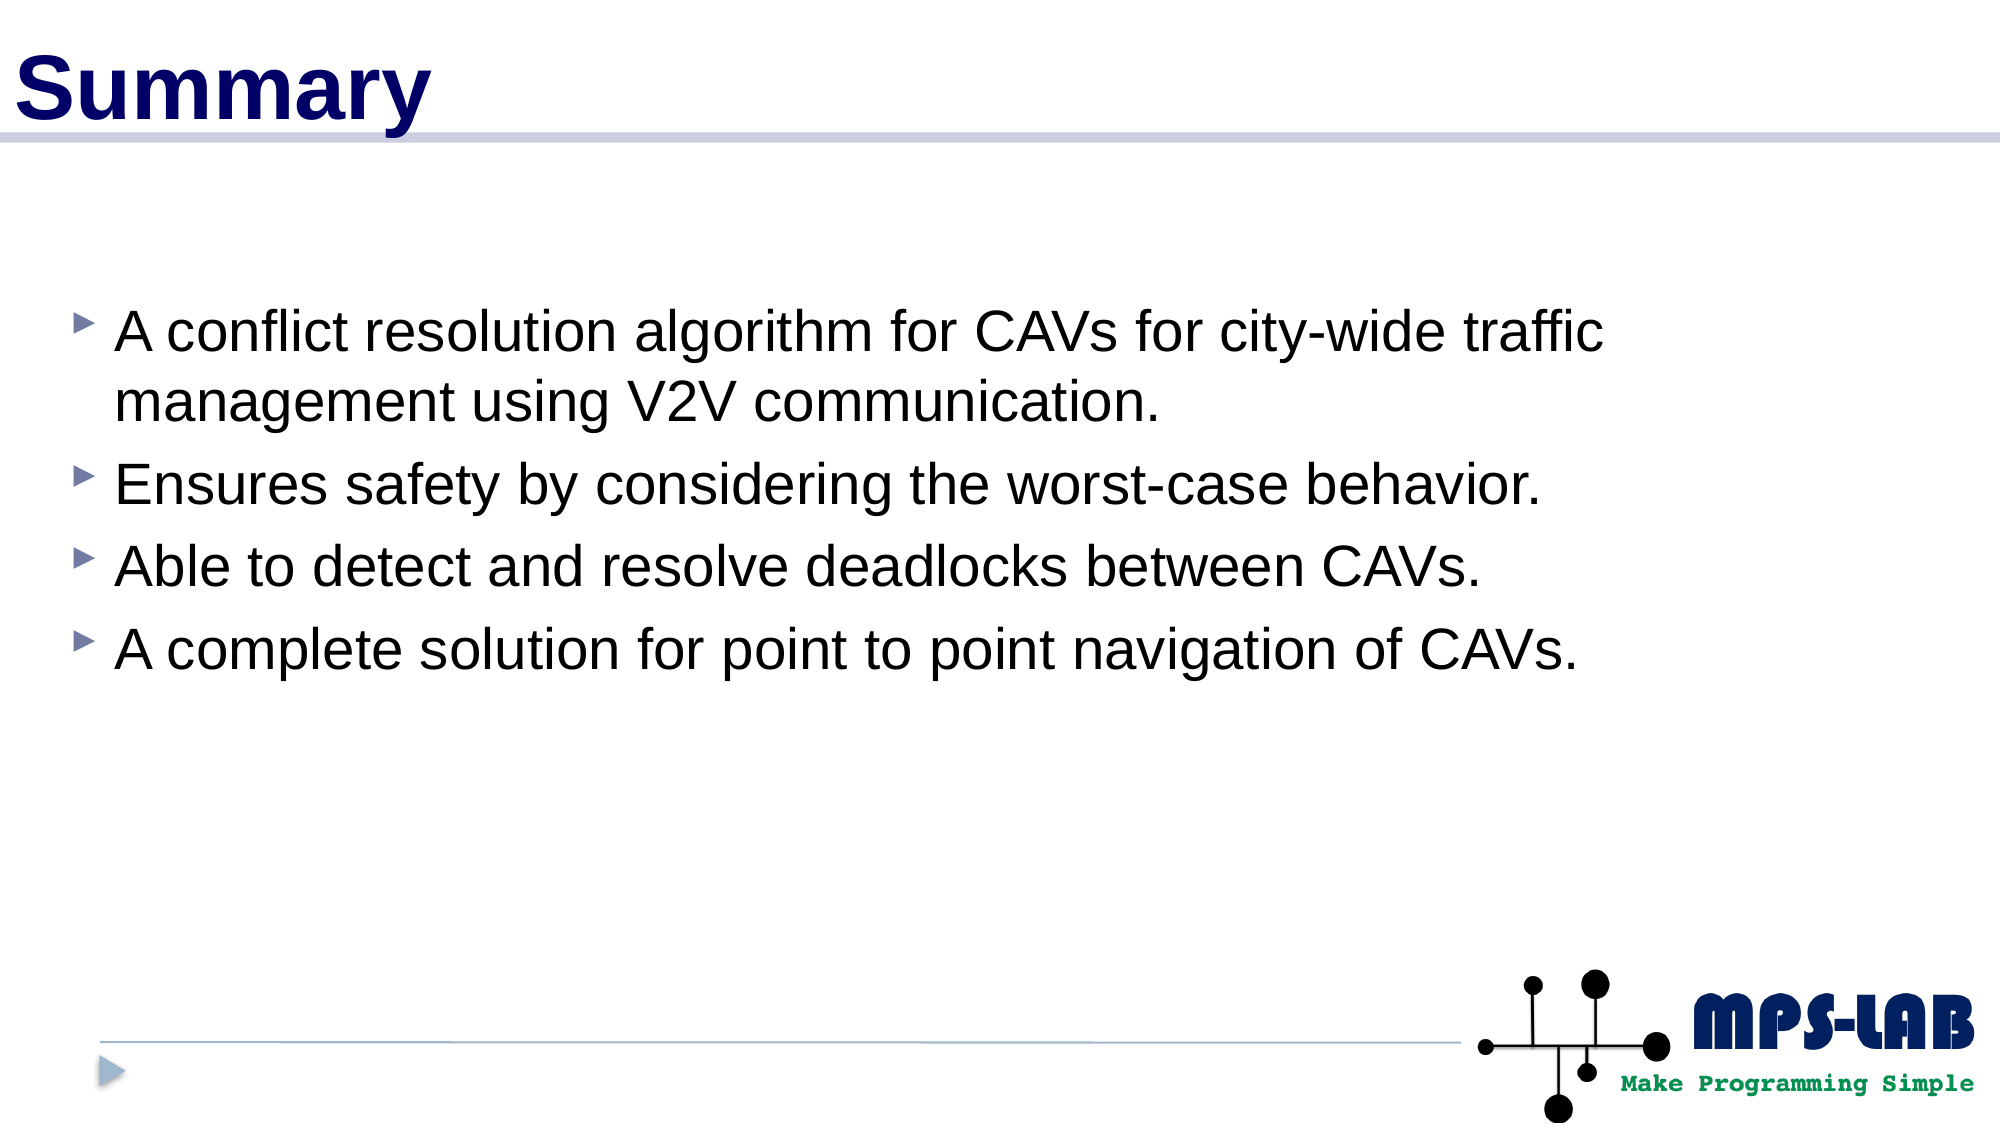

# Summary
A conflict resolution algorithm for CAVs for city-wide traffic management using V2V communication.
Ensures safety by considering the worst-case behavior.
Able to detect and resolve deadlocks between CAVs.
A complete solution for point to point navigation of CAVs.